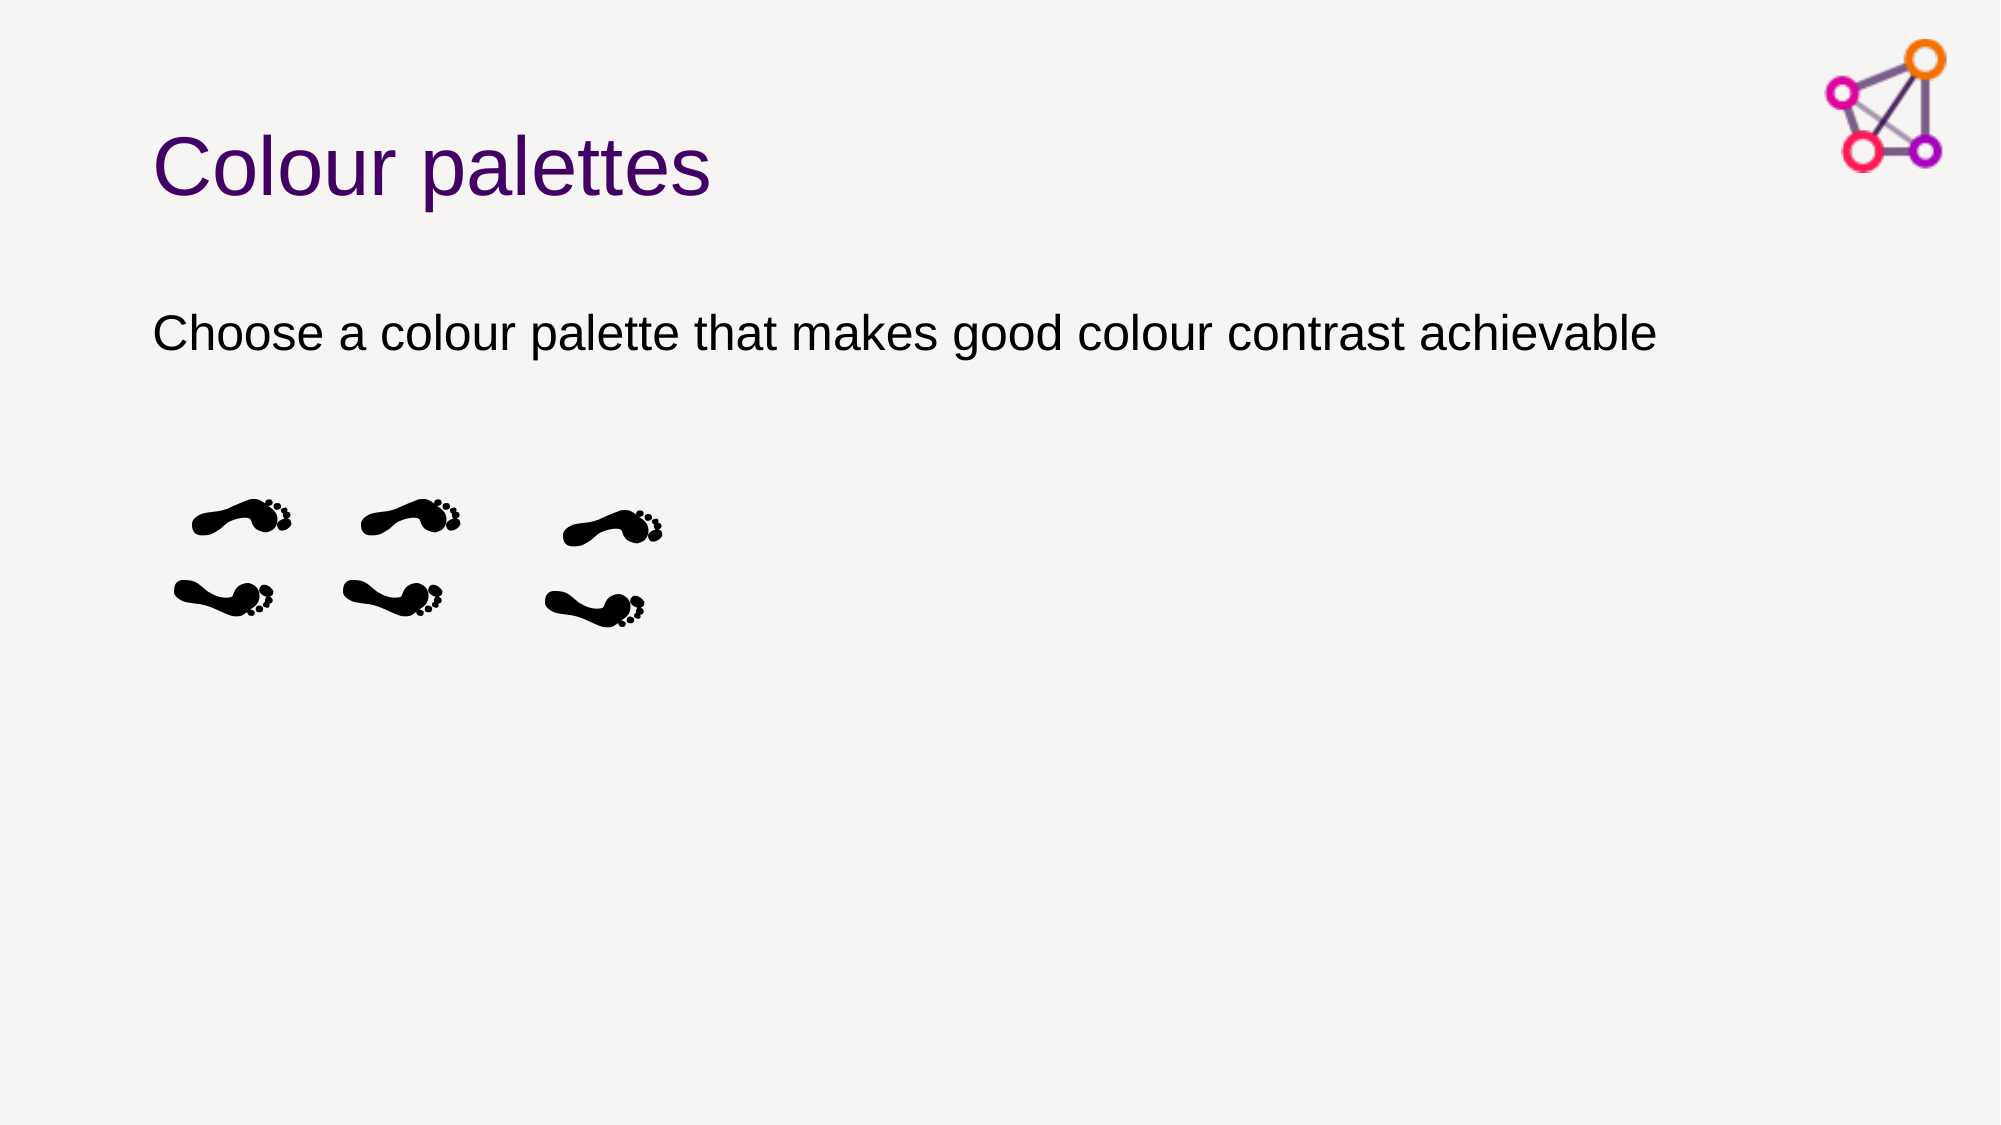

# Colour palettes
Choose a colour palette that makes good colour contrast achievable

👣
👣
👣